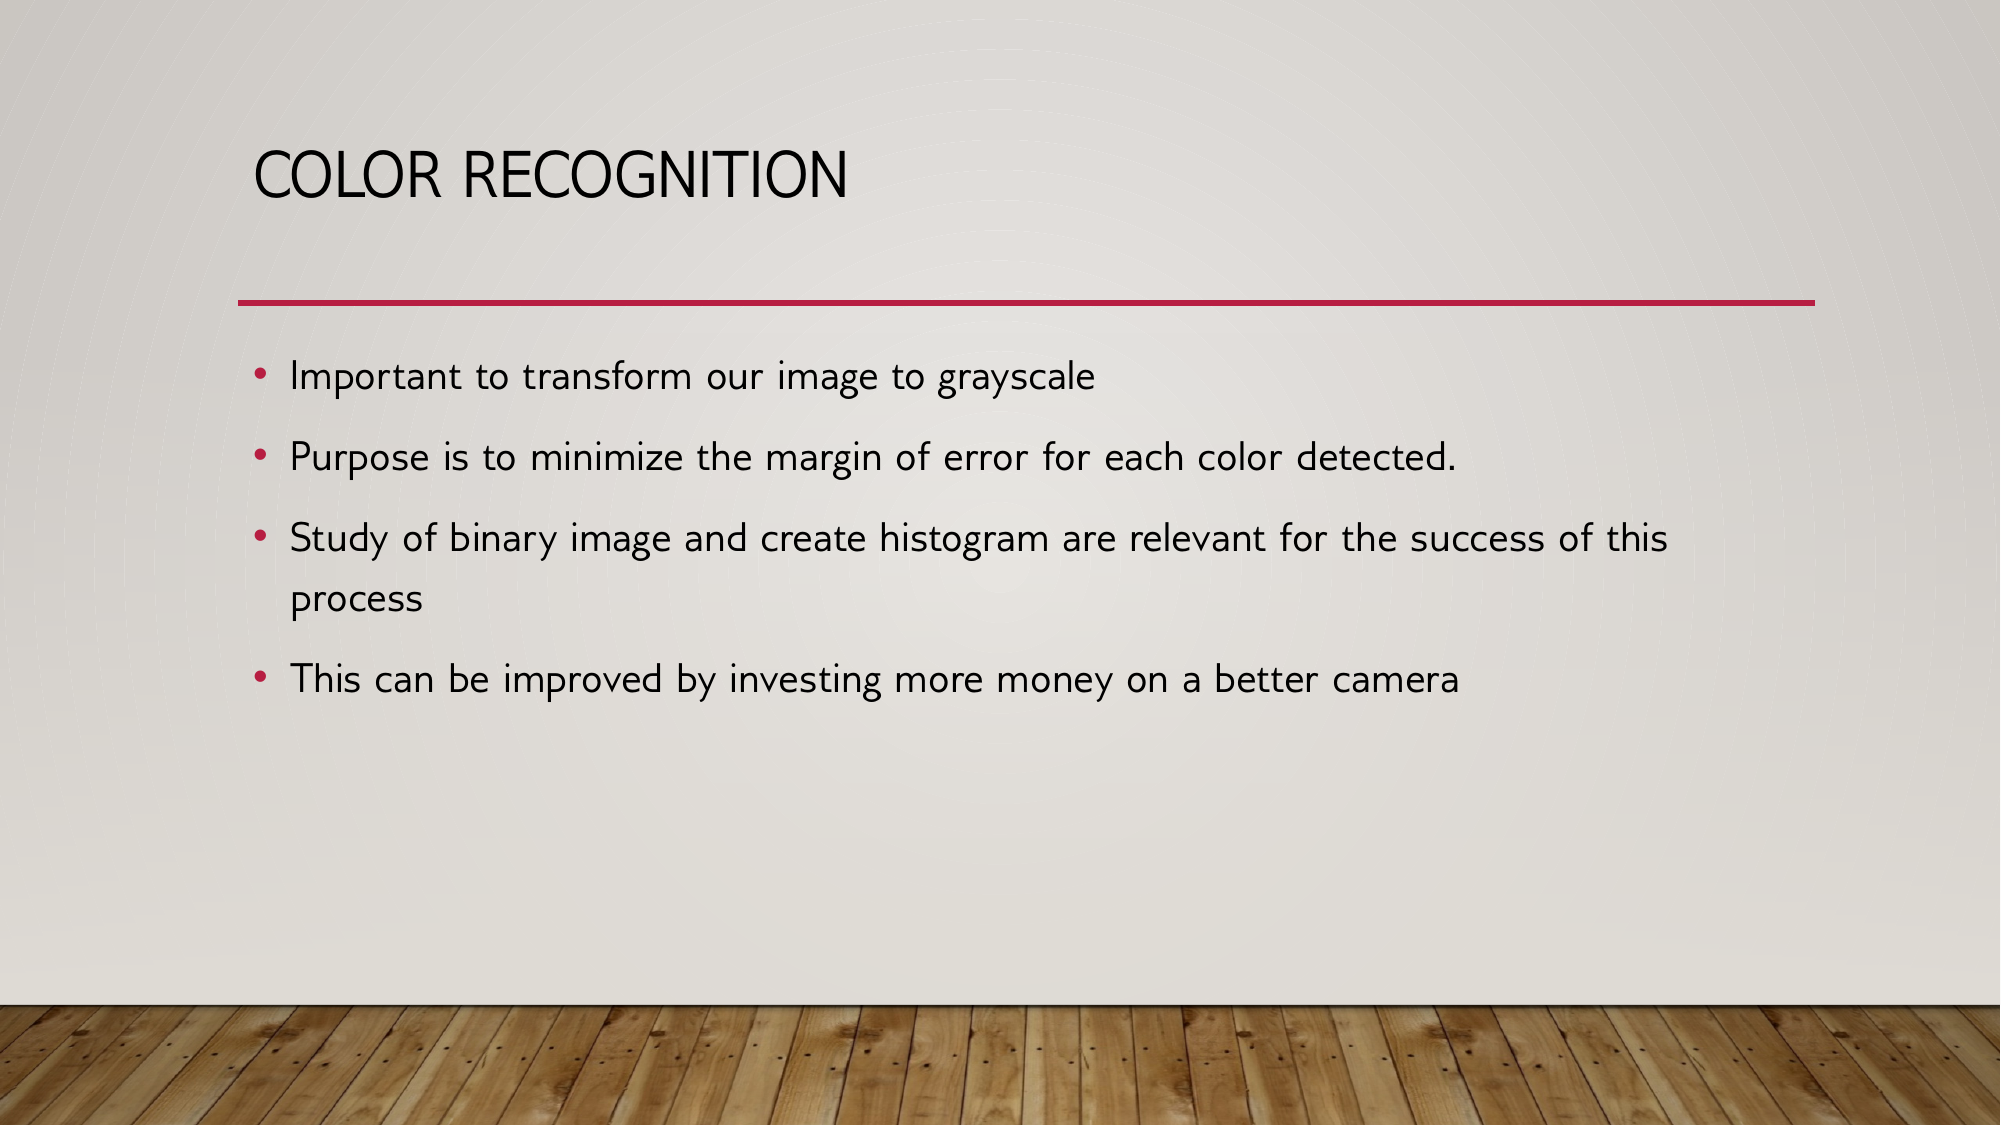

# Color recognition
Important to transform our image to grayscale
Purpose is to minimize the margin of error for each color detected.
Study of binary image and create histogram are relevant for the success of this process
This can be improved by investing more money on a better camera